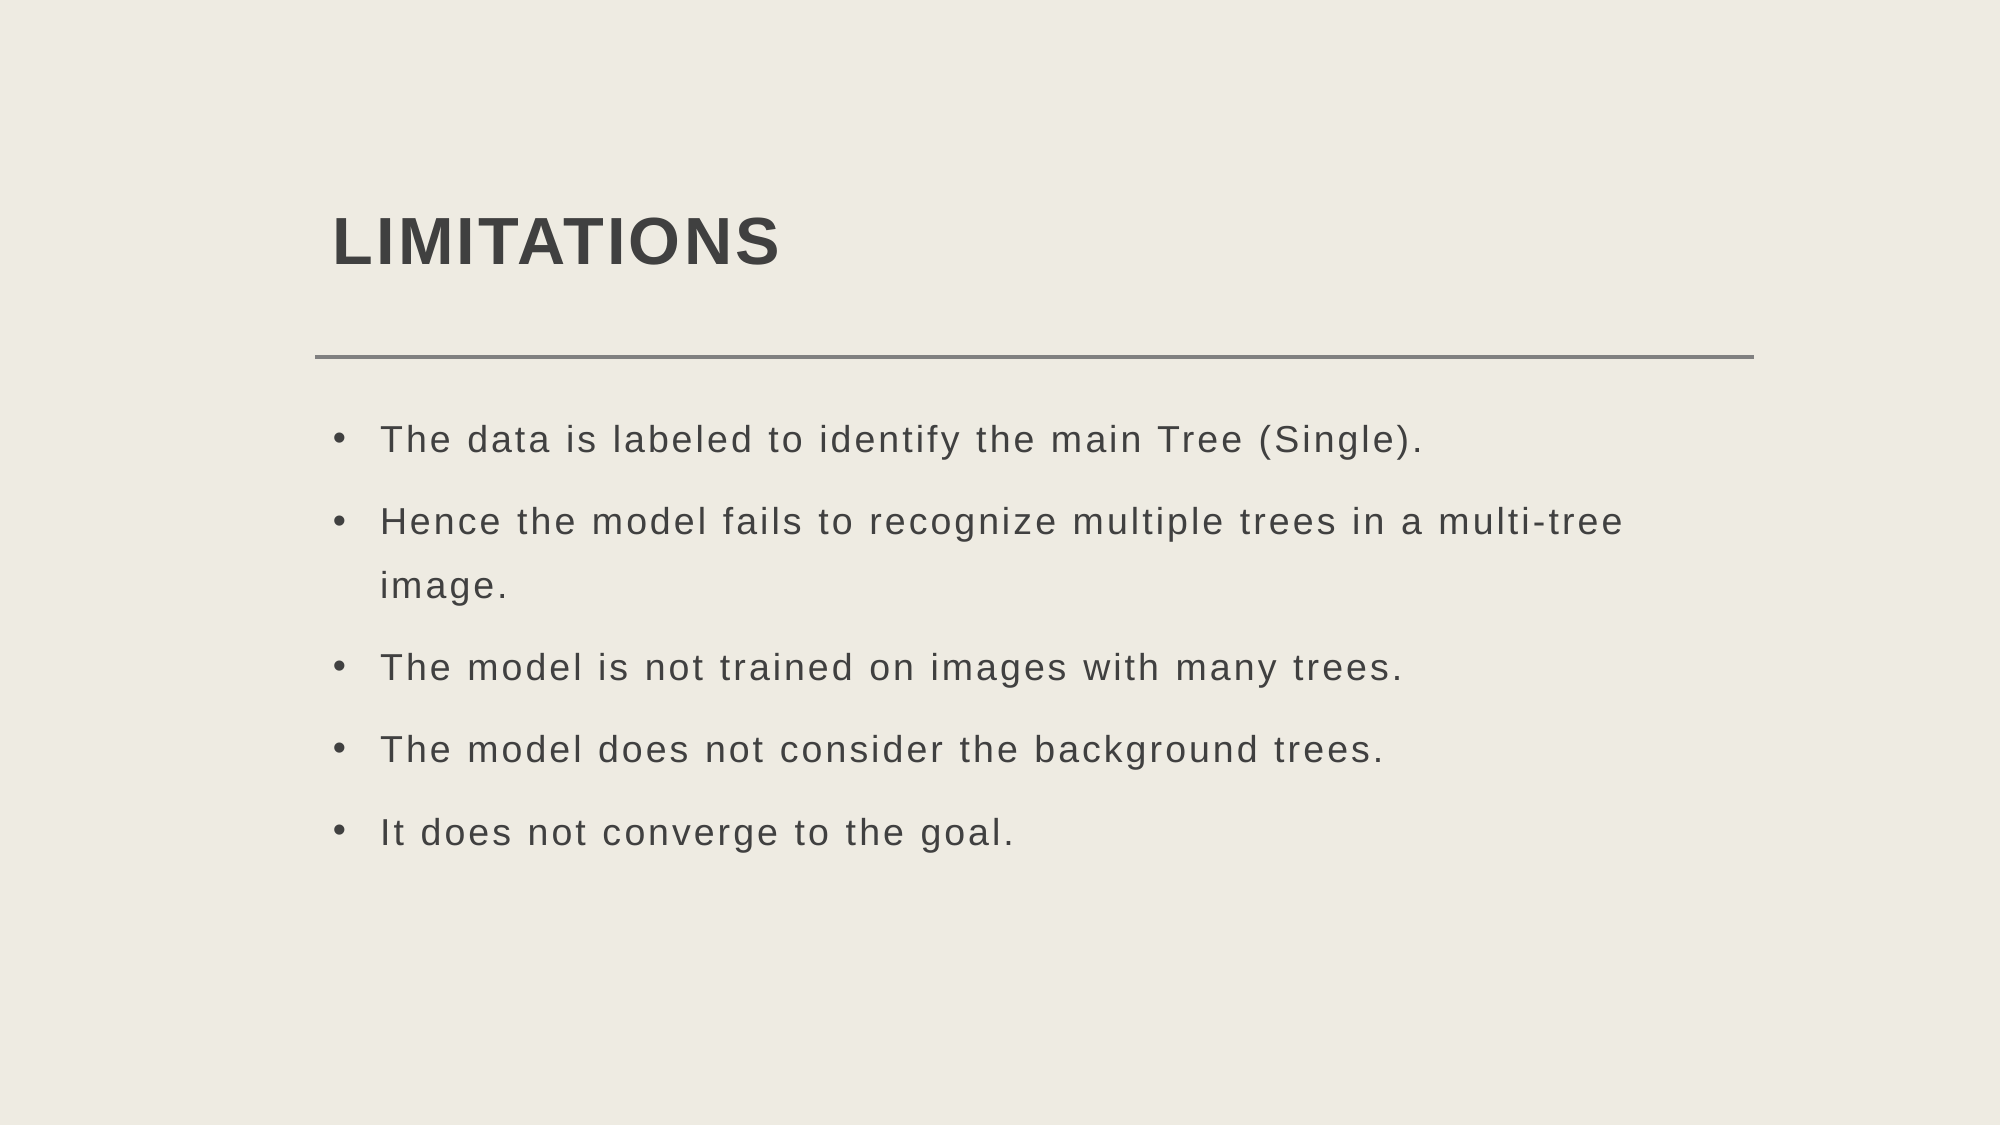

# LIMITATIONS
The data is labeled to identify the main Tree (Single).
Hence the model fails to recognize multiple trees in a multi-tree image.
The model is not trained on images with many trees.
The model does not consider the background trees.
It does not converge to the goal.